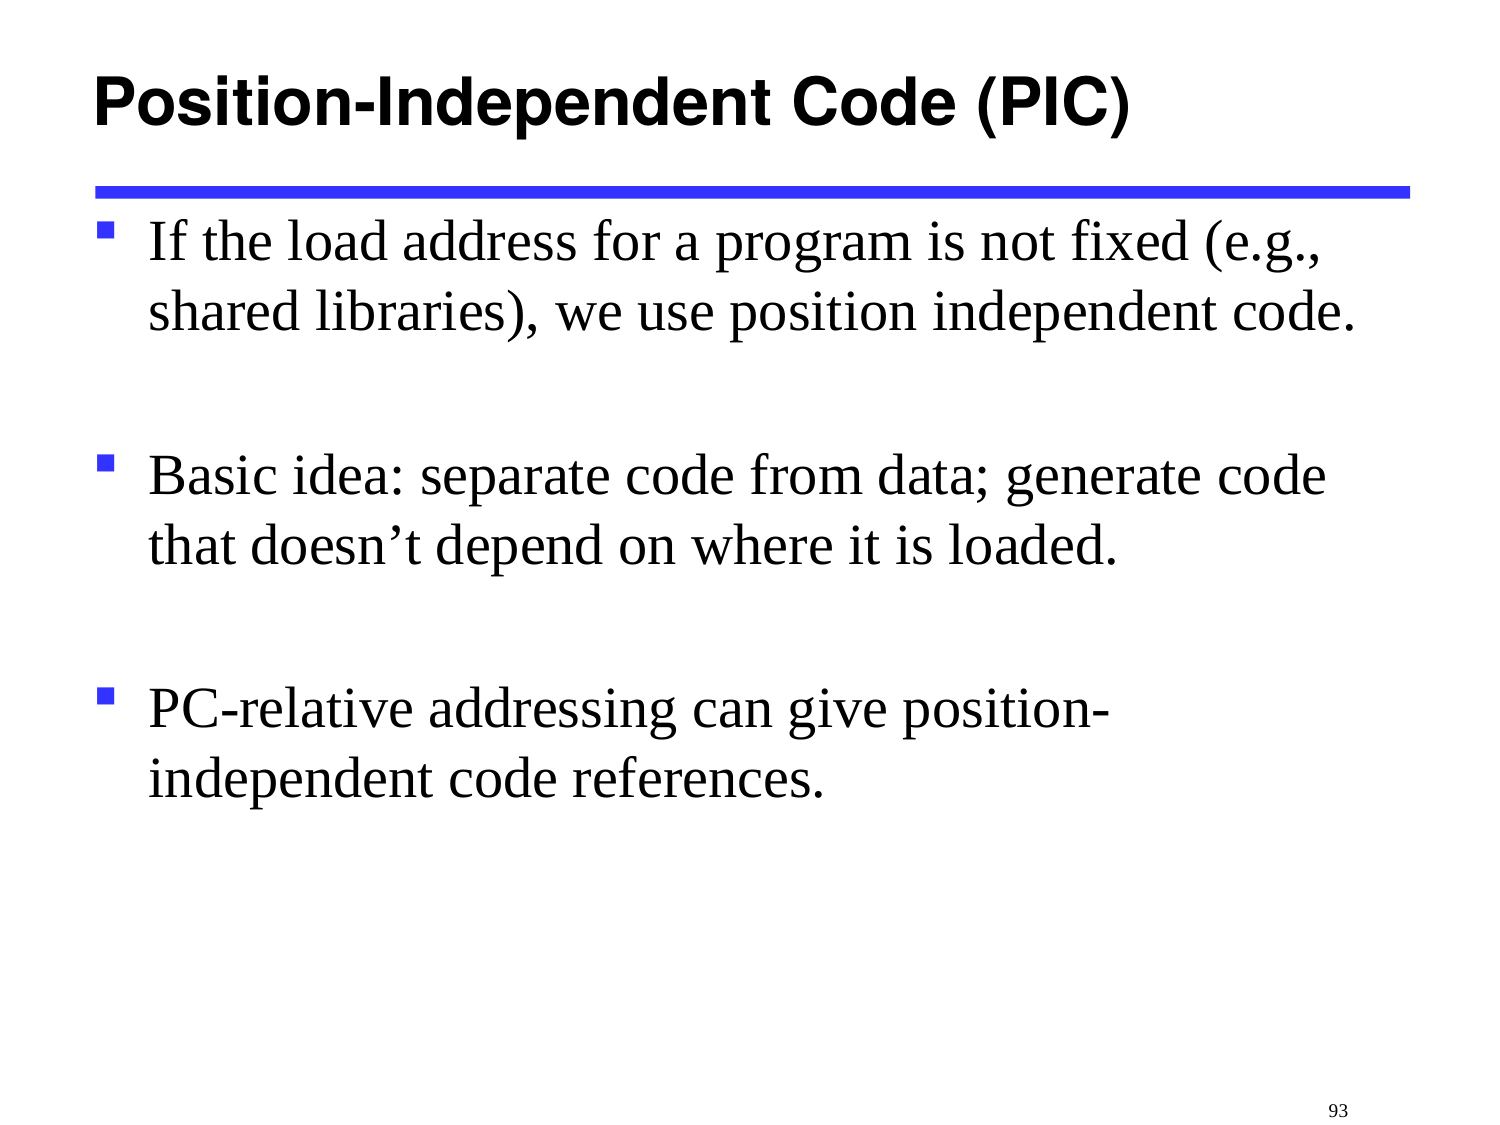

# Position-Independent Code (PIC)
If the load address for a program is not fixed (e.g., shared libraries), we use position independent code.

Basic idea: separate code from data; generate code that doesn’t depend on where it is loaded.

PC-relative addressing can give position-independent code references.
                           93